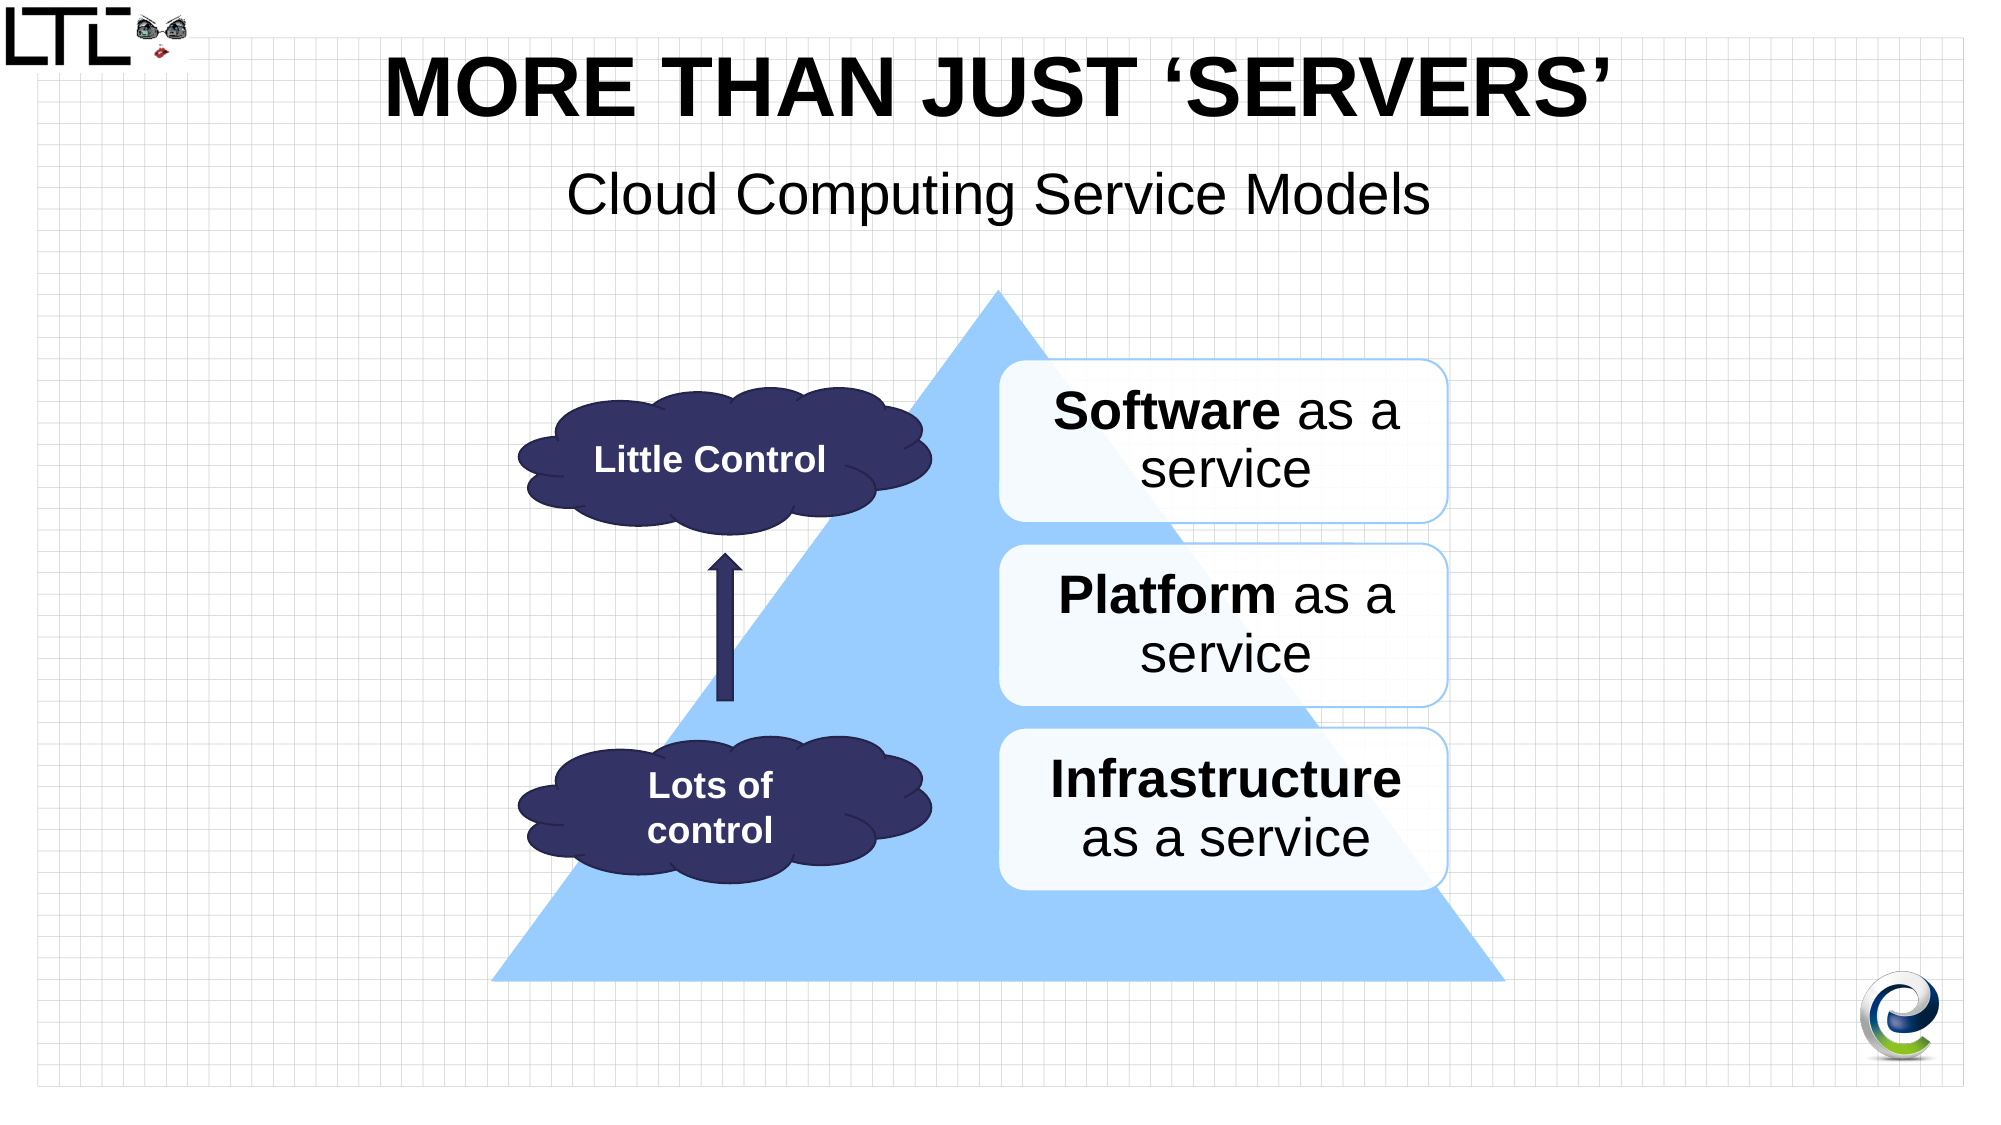

# More than just ‘servers’
Cloud Computing Service Models
Software as a service
Platform as a service
Infrastructure as a service

Little Control

Lots of control